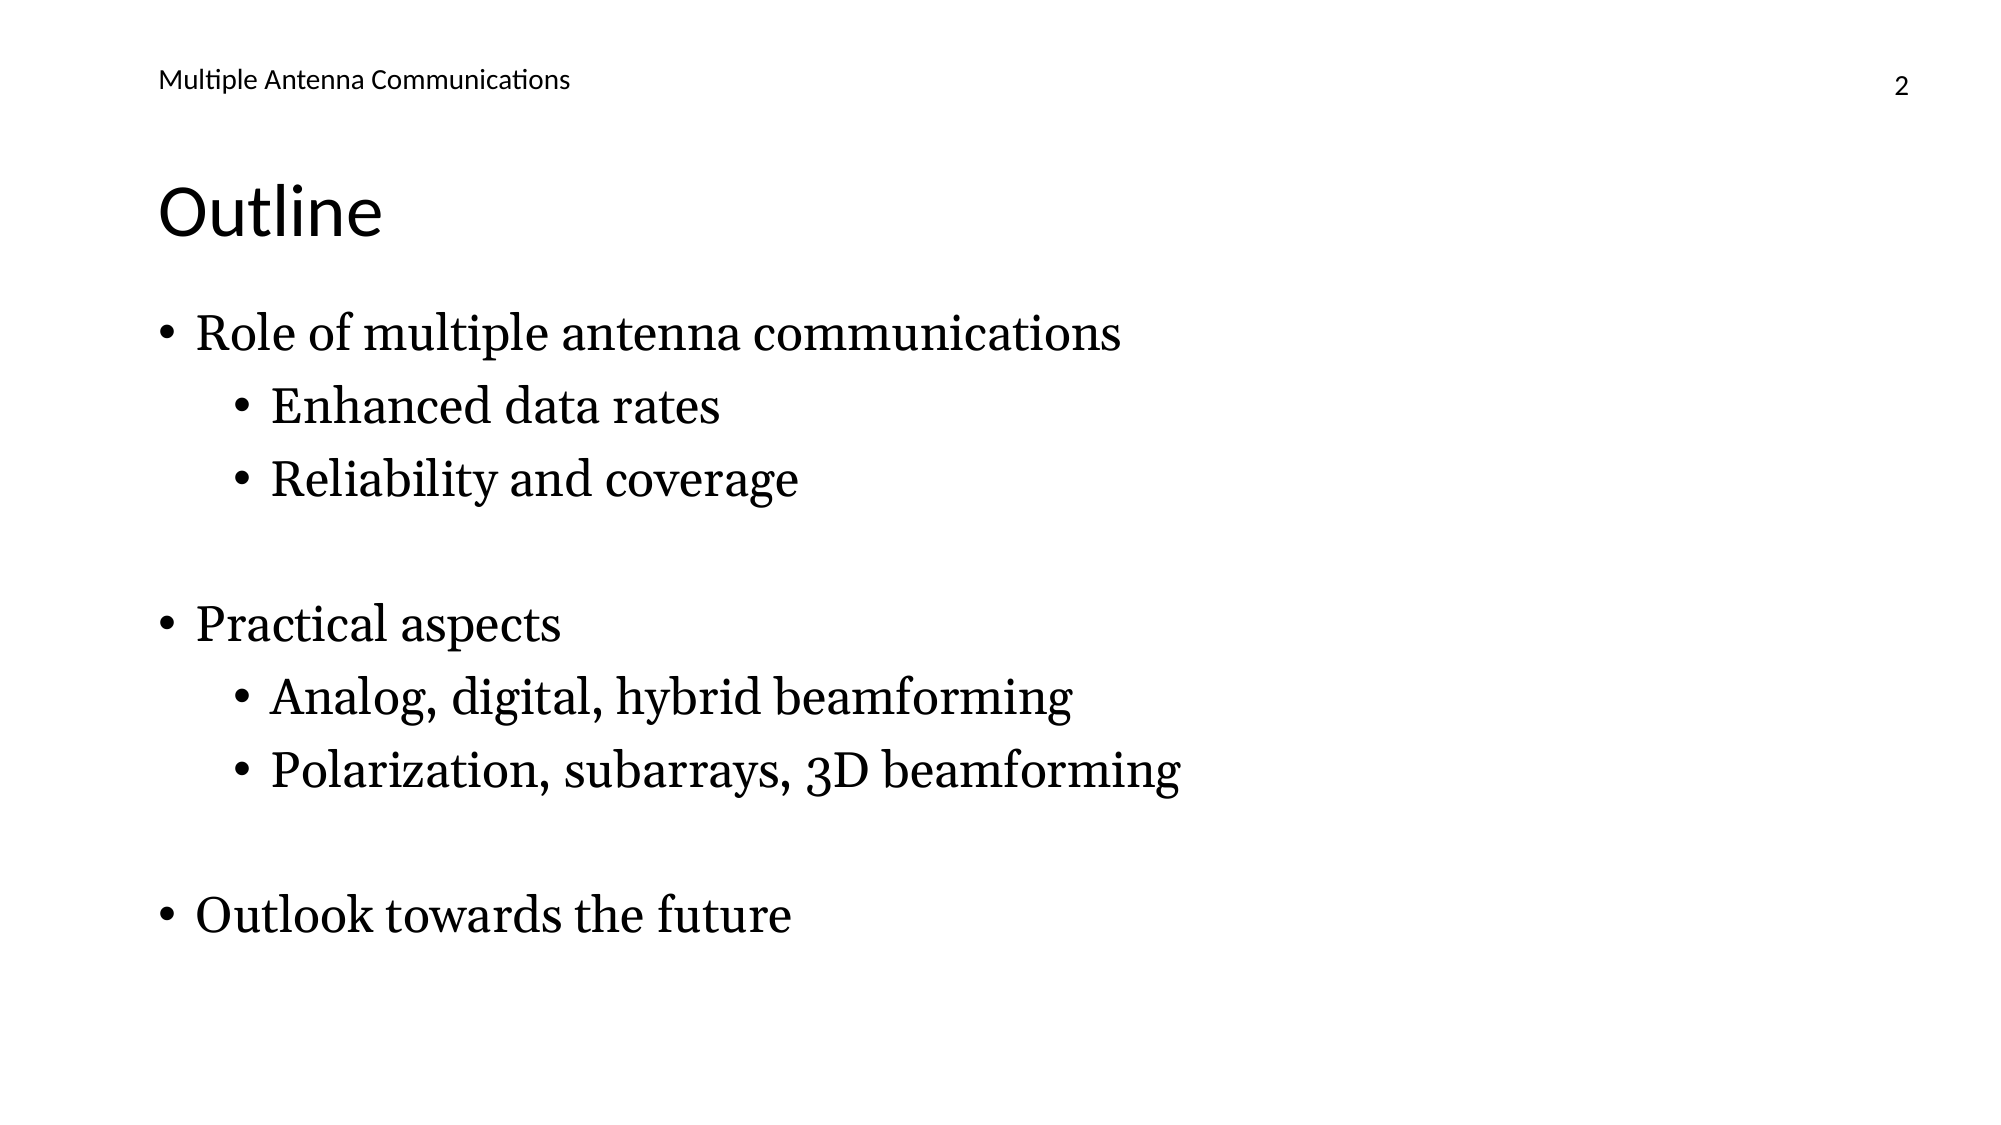

Multiple Antenna Communications
2
# Outline
Role of multiple antenna communications
Enhanced data rates
Reliability and coverage

Practical aspects
Analog, digital, hybrid beamforming
Polarization, subarrays, 3D beamforming

Outlook towards the future